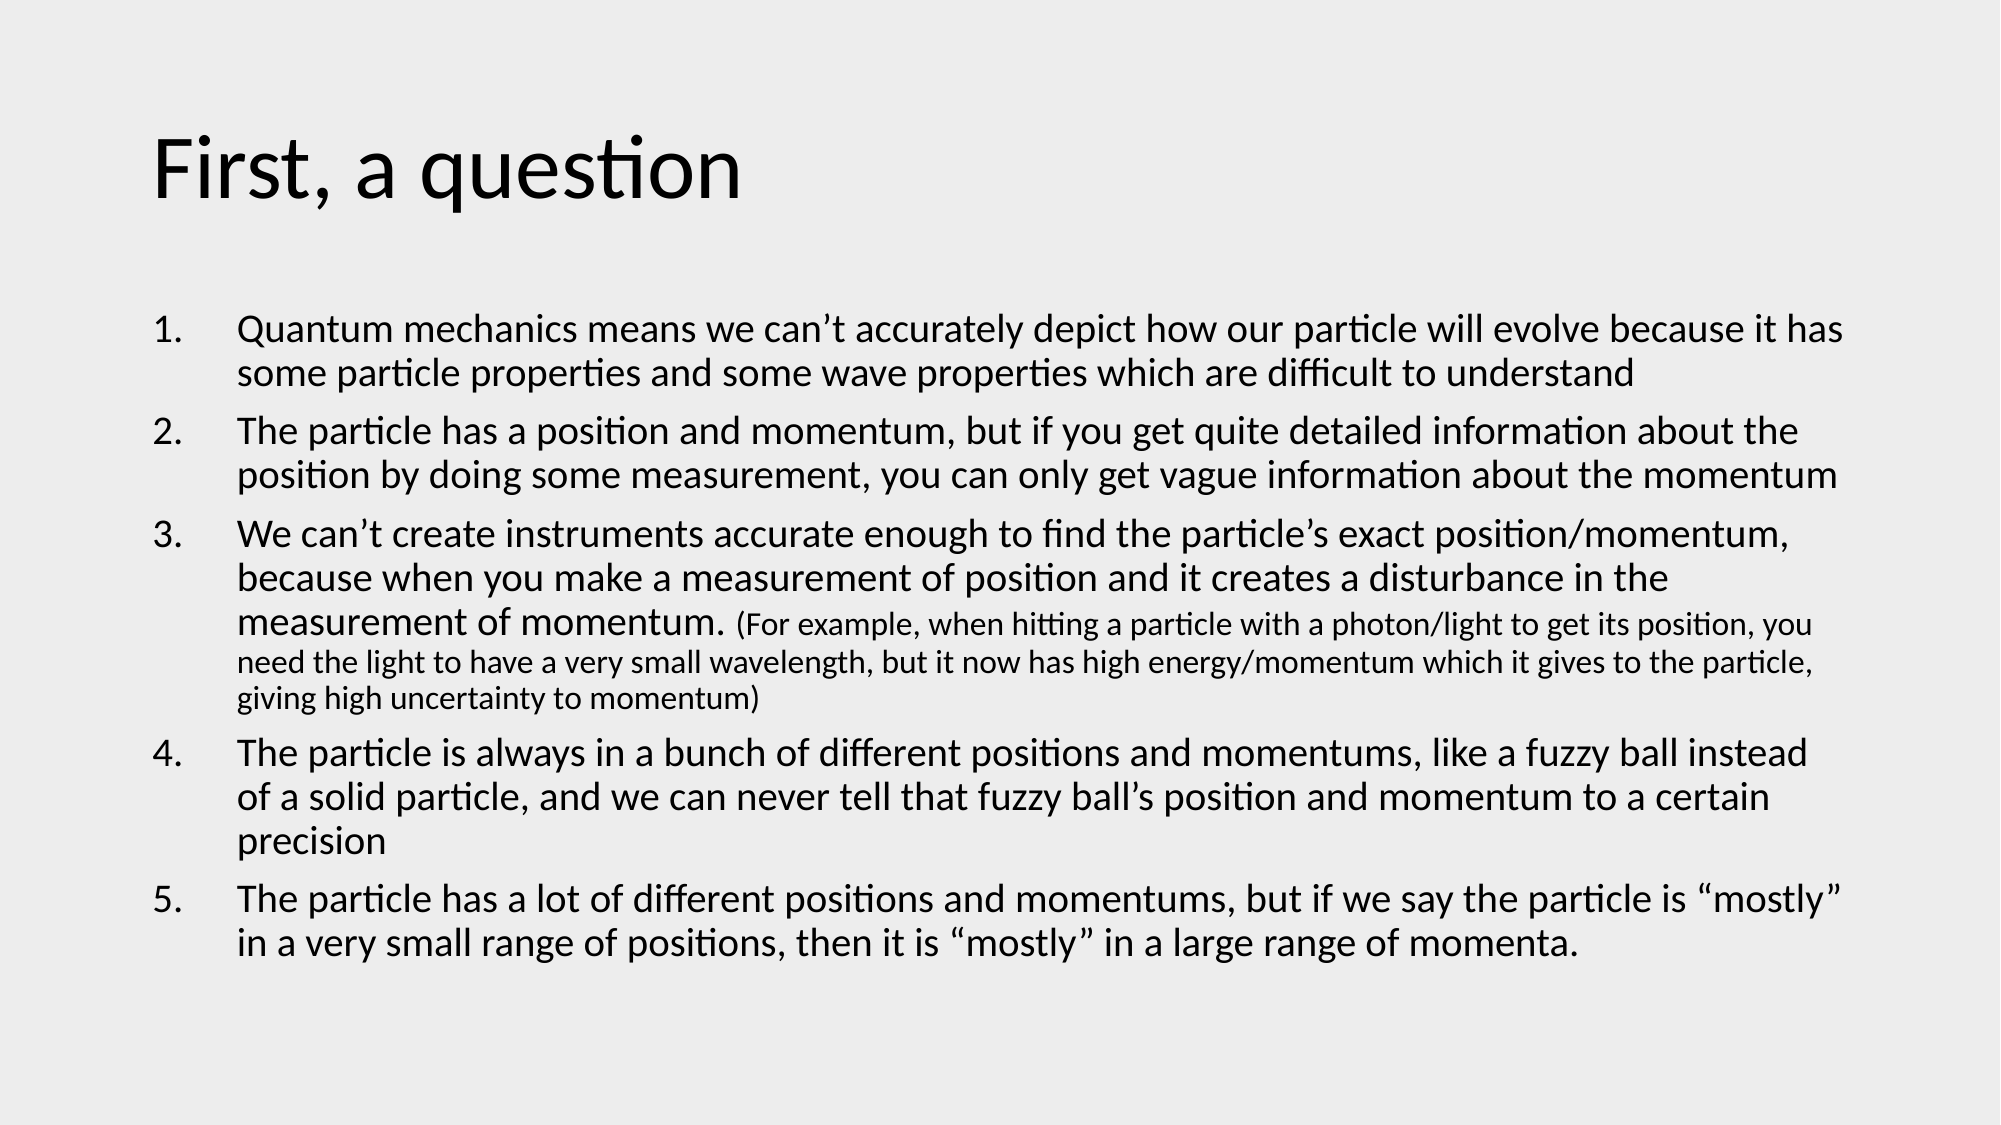

# First, a question
Quantum mechanics means we can’t accurately depict how our particle will evolve because it has some particle properties and some wave properties which are difficult to understand
The particle has a position and momentum, but if you get quite detailed information about the position by doing some measurement, you can only get vague information about the momentum
We can’t create instruments accurate enough to find the particle’s exact position/momentum, because when you make a measurement of position and it creates a disturbance in the measurement of momentum. (For example, when hitting a particle with a photon/light to get its position, you need the light to have a very small wavelength, but it now has high energy/momentum which it gives to the particle, giving high uncertainty to momentum)
The particle is always in a bunch of different positions and momentums, like a fuzzy ball instead of a solid particle, and we can never tell that fuzzy ball’s position and momentum to a certain precision
The particle has a lot of different positions and momentums, but if we say the particle is “mostly” in a very small range of positions, then it is “mostly” in a large range of momenta.